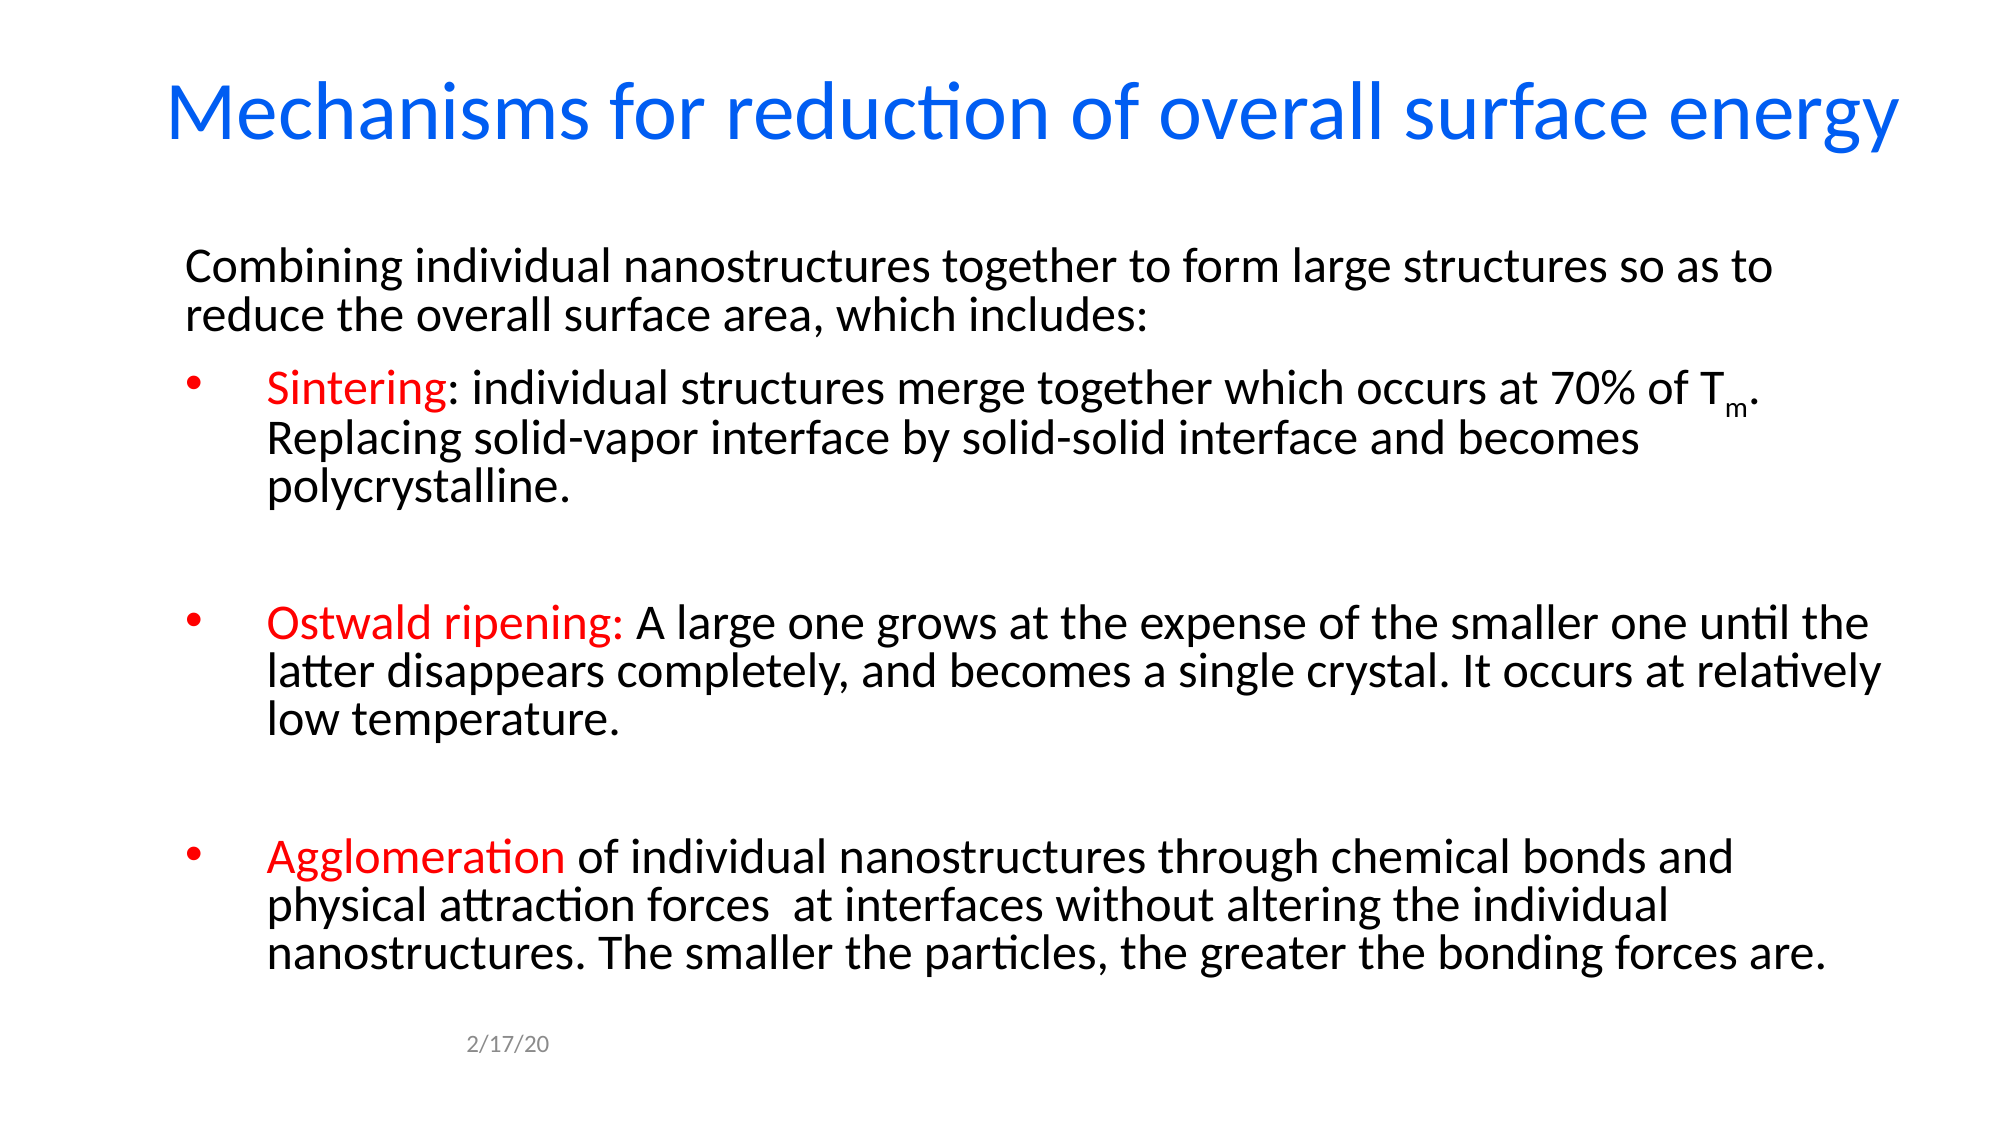

# Mechanisms for reduction of overall surface energy
Combining individual nanostructures together to form large structures so as to reduce the overall surface area, which includes:
Sintering: individual structures merge together which occurs at 70% of Tm. Replacing solid-vapor interface by solid-solid interface and becomes polycrystalline.

Ostwald ripening: A large one grows at the expense of the smaller one until the latter disappears completely, and becomes a single crystal. It occurs at relatively low temperature.

Agglomeration of individual nanostructures through chemical bonds and physical attraction forces  at interfaces without altering the individual nanostructures. The smaller the particles, the greater the bonding forces are.
2/17/20
19